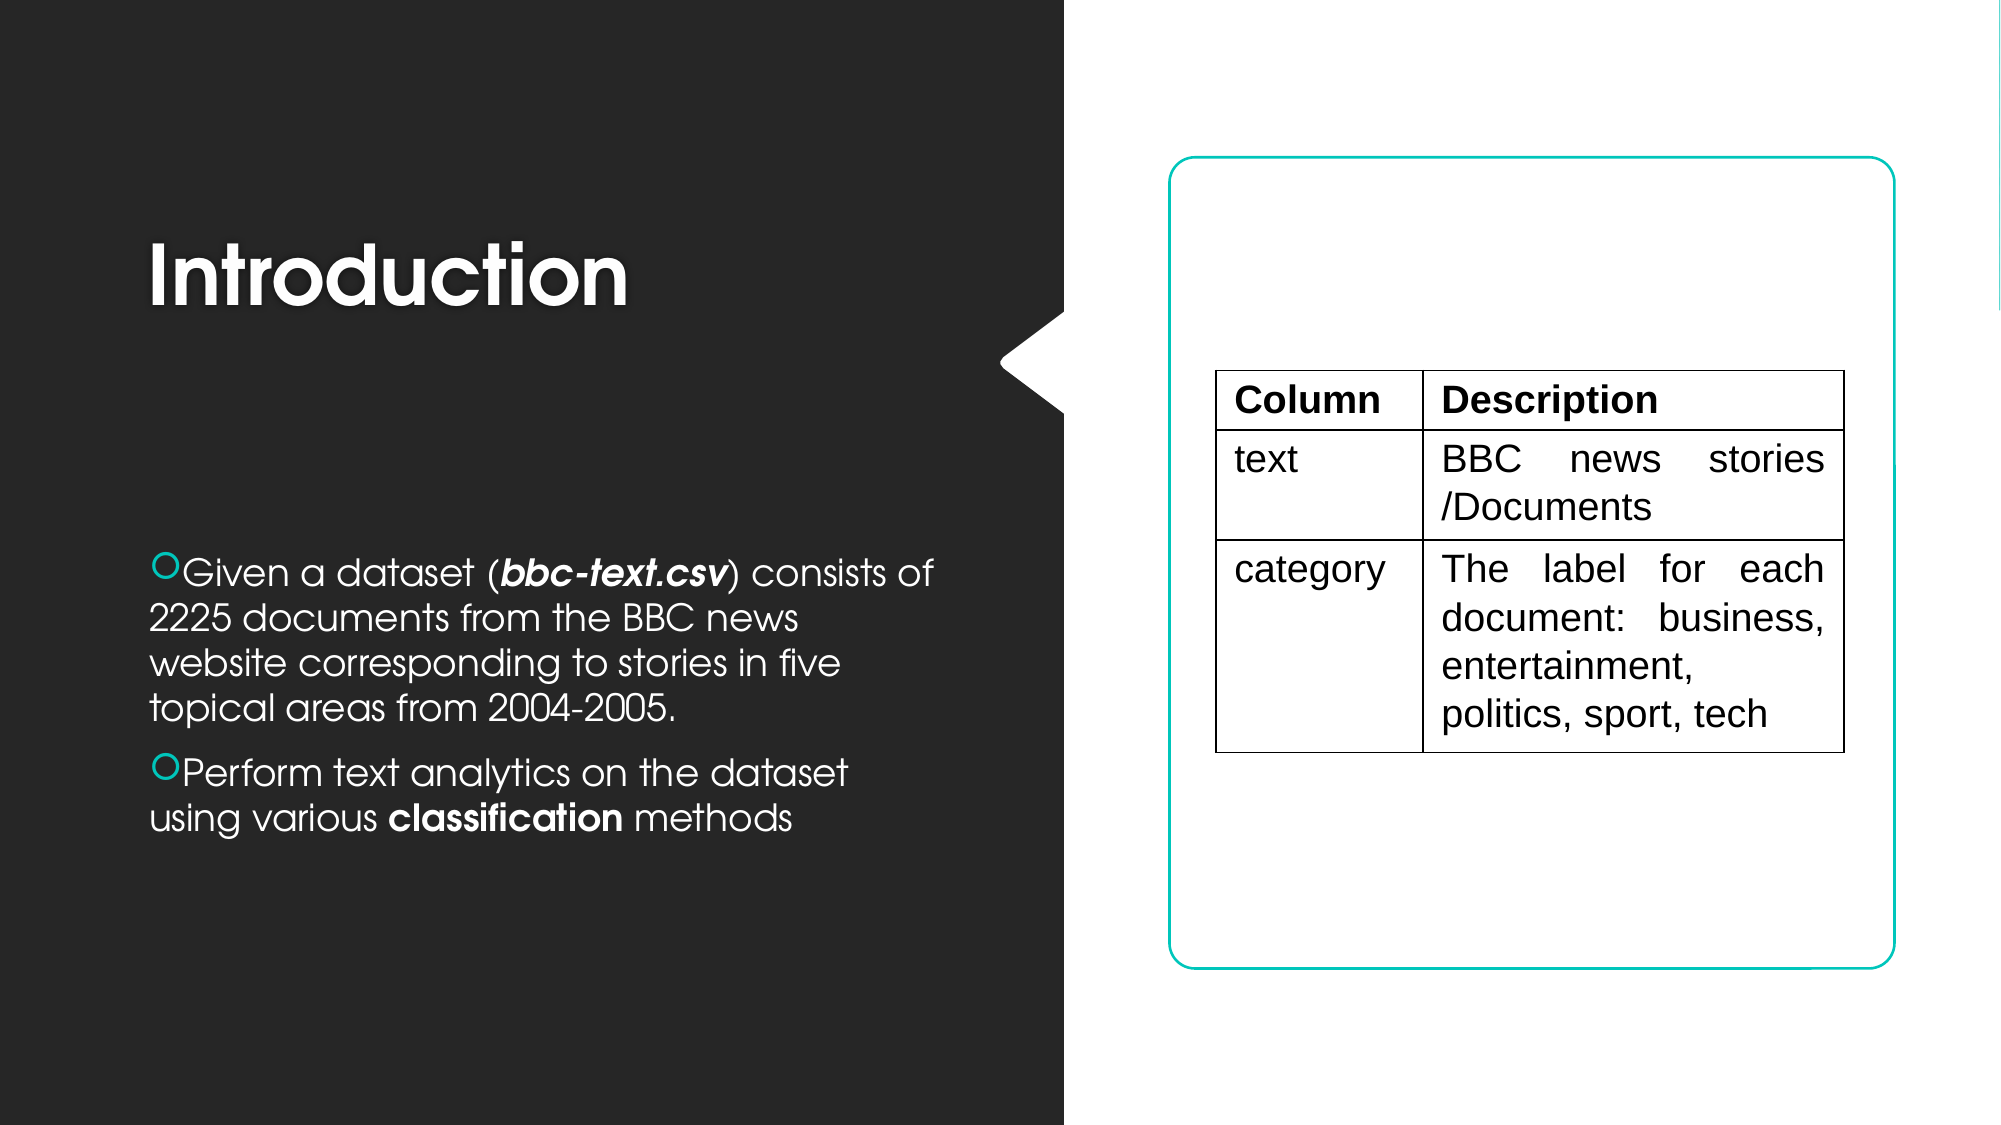

# Introduction

| Column | Description |
| --- | --- |
| text | BBC news stories /Documents |
| category | The label for each document: business, entertainment, politics, sport, tech |
Given a dataset (bbc-text.csv) consists of 2225 documents from the BBC news website corresponding to stories in five topical areas from 2004-2005.
Perform text analytics on the dataset using various classification methods